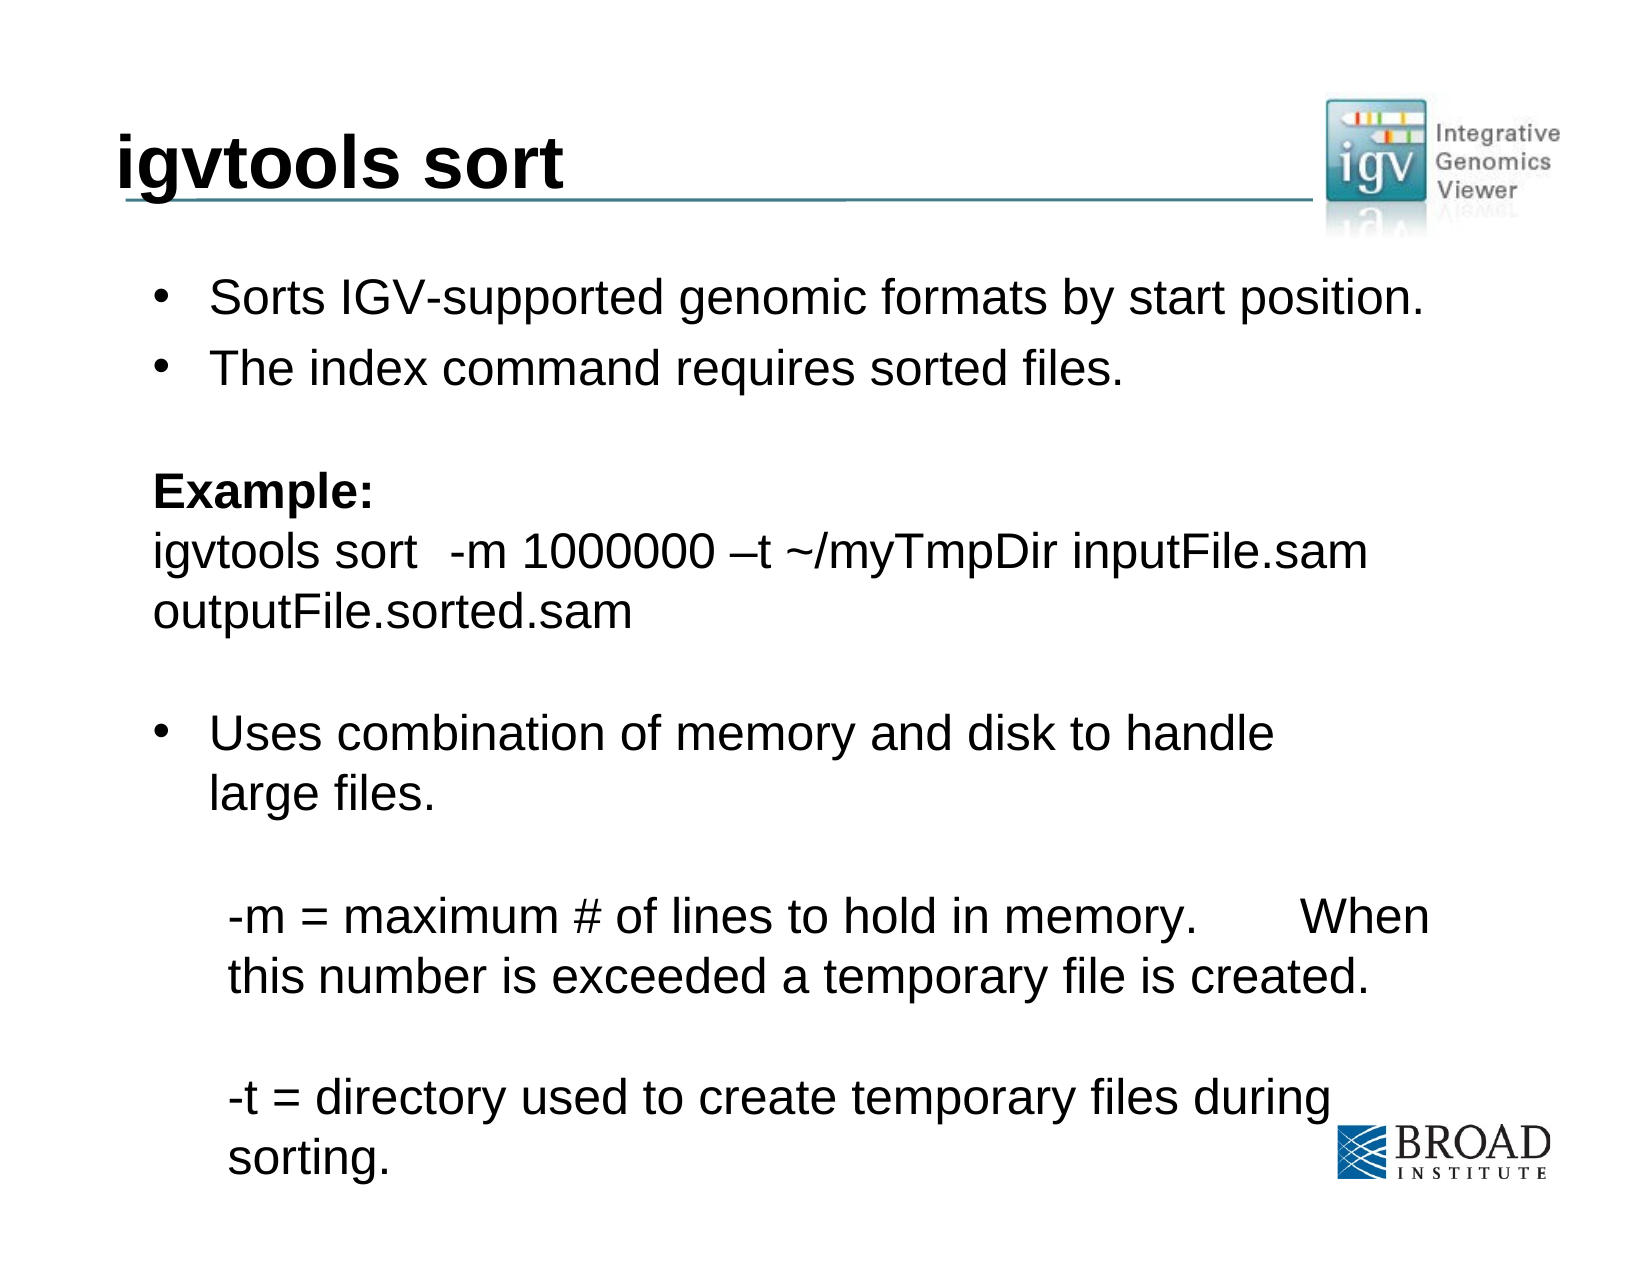

# igvtools sort
Sorts IGV-supported genomic formats by start position.
The index command requires sorted files.

Example:
igvtools sort	-m 1000000 –t ~/myTmpDir inputFile.sam outputFile.sorted.sam

Uses combination of memory and disk to handle large files.

-m = maximum # of lines to hold in memory.	When this number is exceeded a temporary file is created.

-t = directory used to create temporary files during sorting.